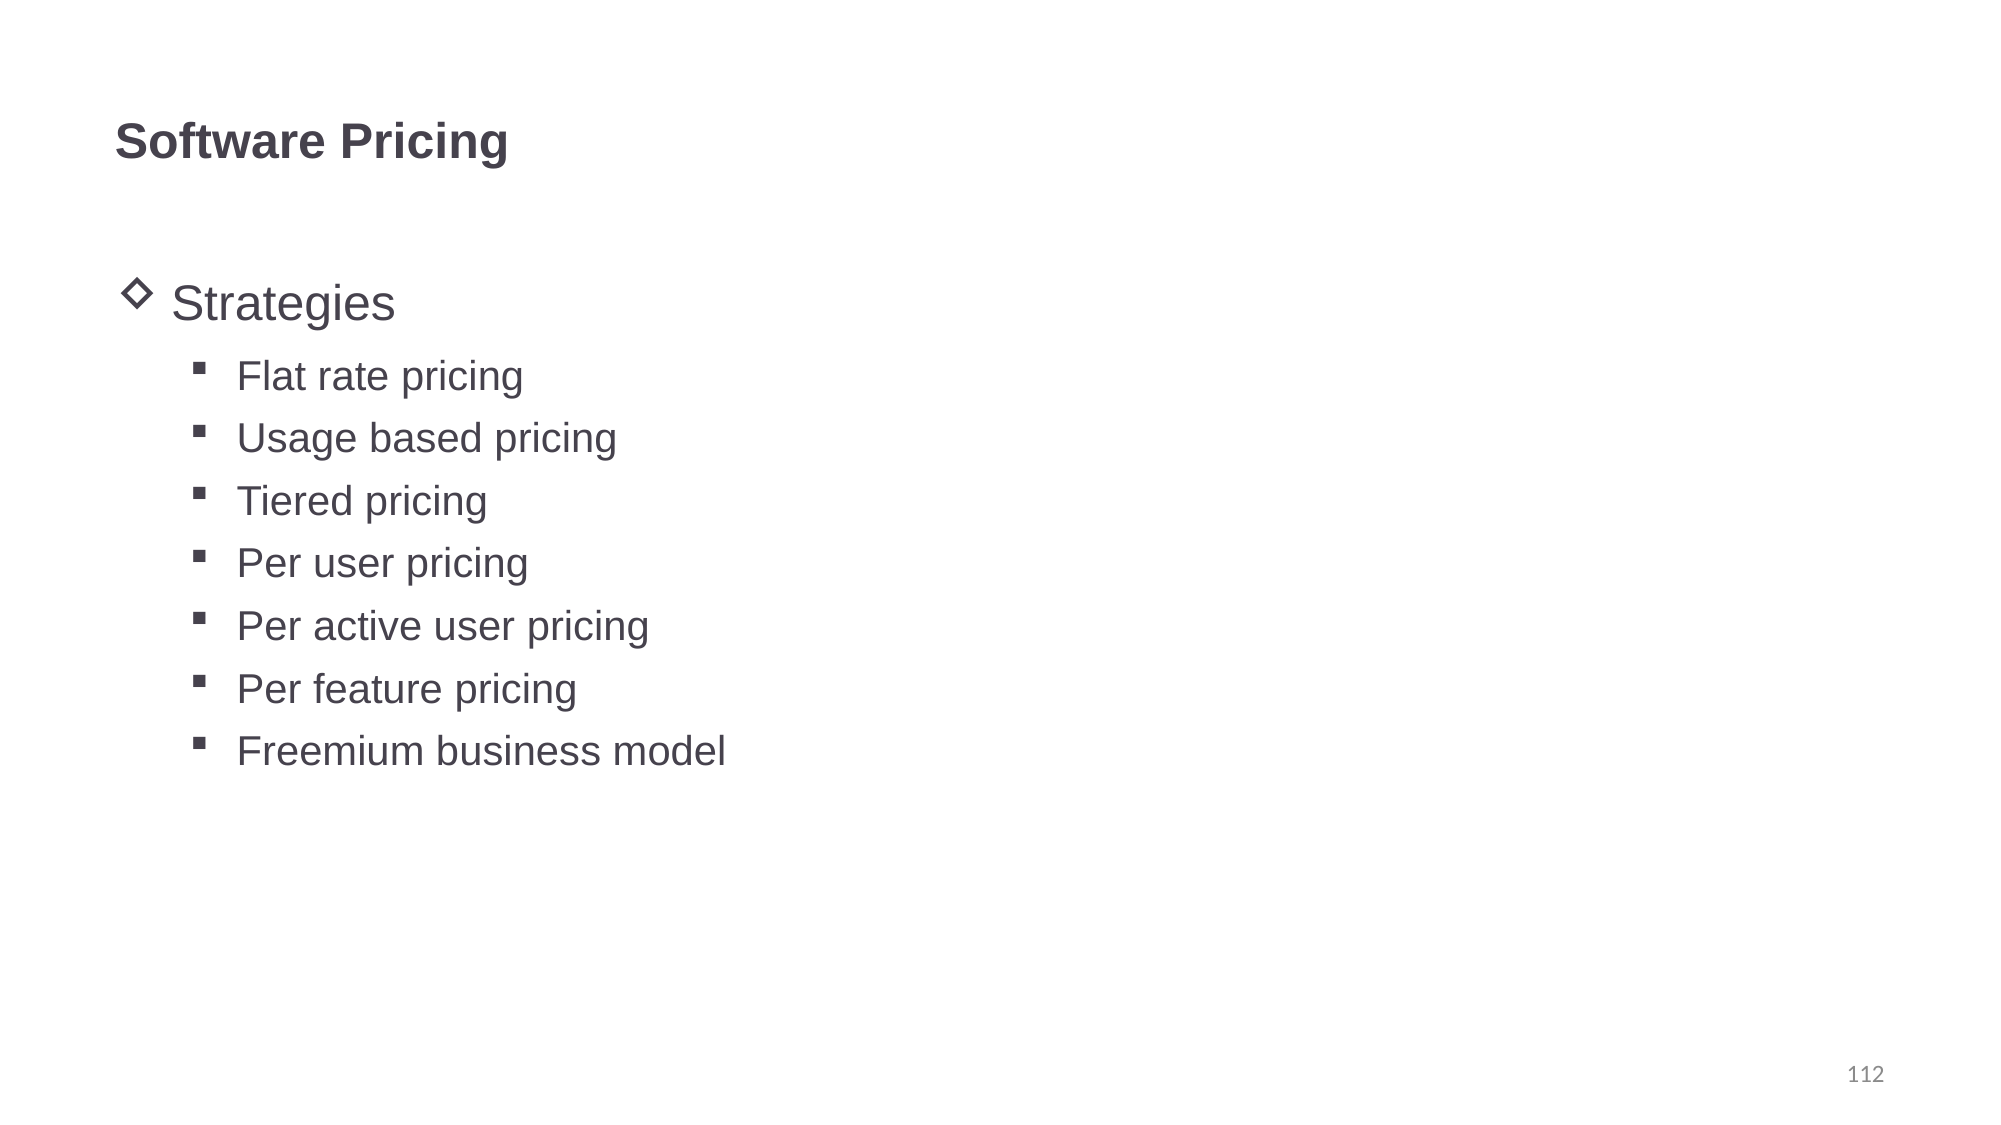

# Software Pricing
Strategies
Flat rate pricing
Usage based pricing
Tiered pricing
Per user pricing
Per active user pricing
Per feature pricing
Freemium business model
112